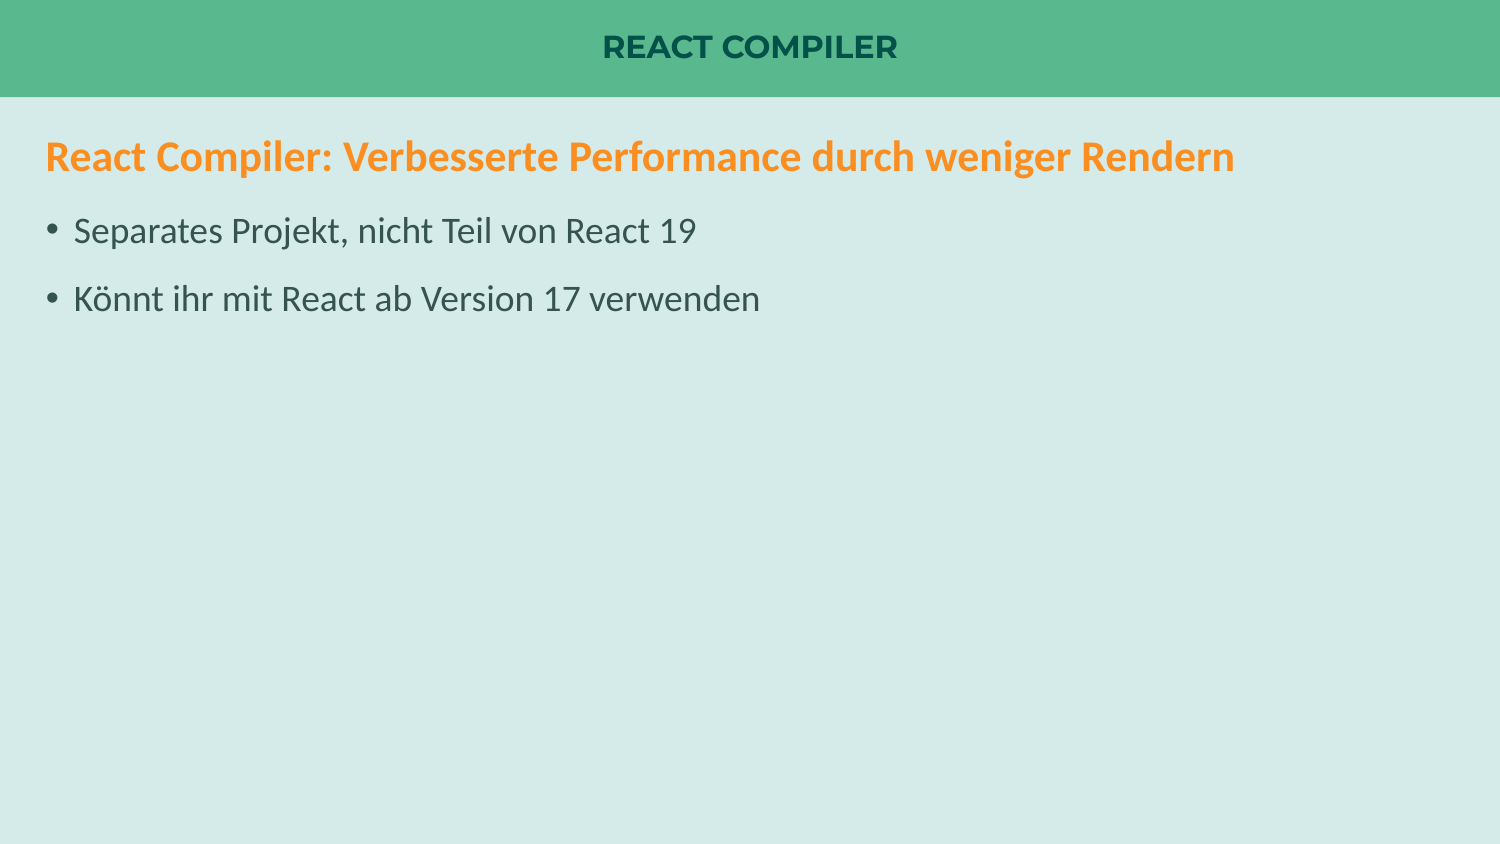

# React Compiler
React Compiler: Verbesserte Performance durch weniger Rendern
Separates Projekt, nicht Teil von React 19
Könnt ihr mit React ab Version 17 verwenden